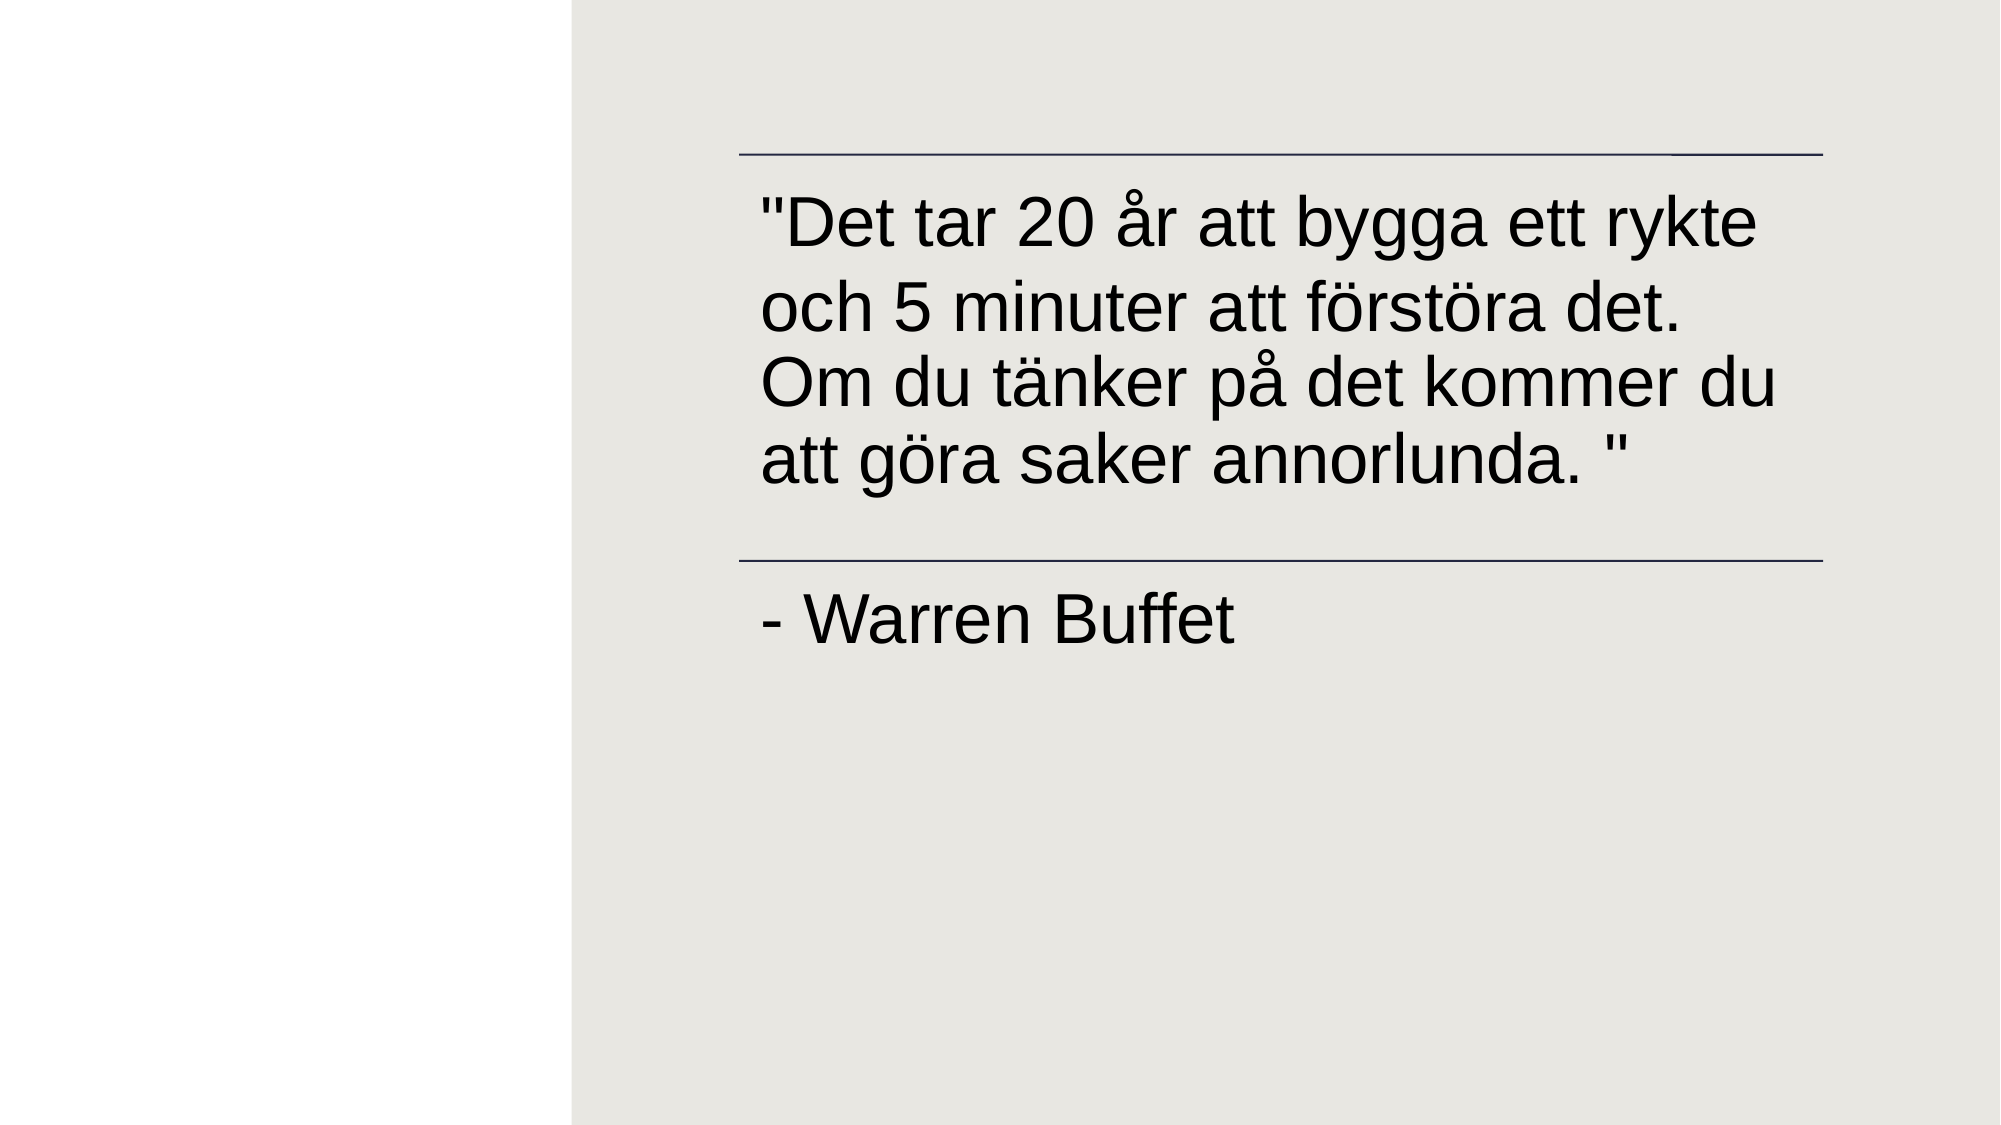

"Det tar 20 år att bygga ett rykte och 5 minuter att förstöra det.
Om du tänker på det kommer du att göra saker annorlunda. "
- Warren Buffet